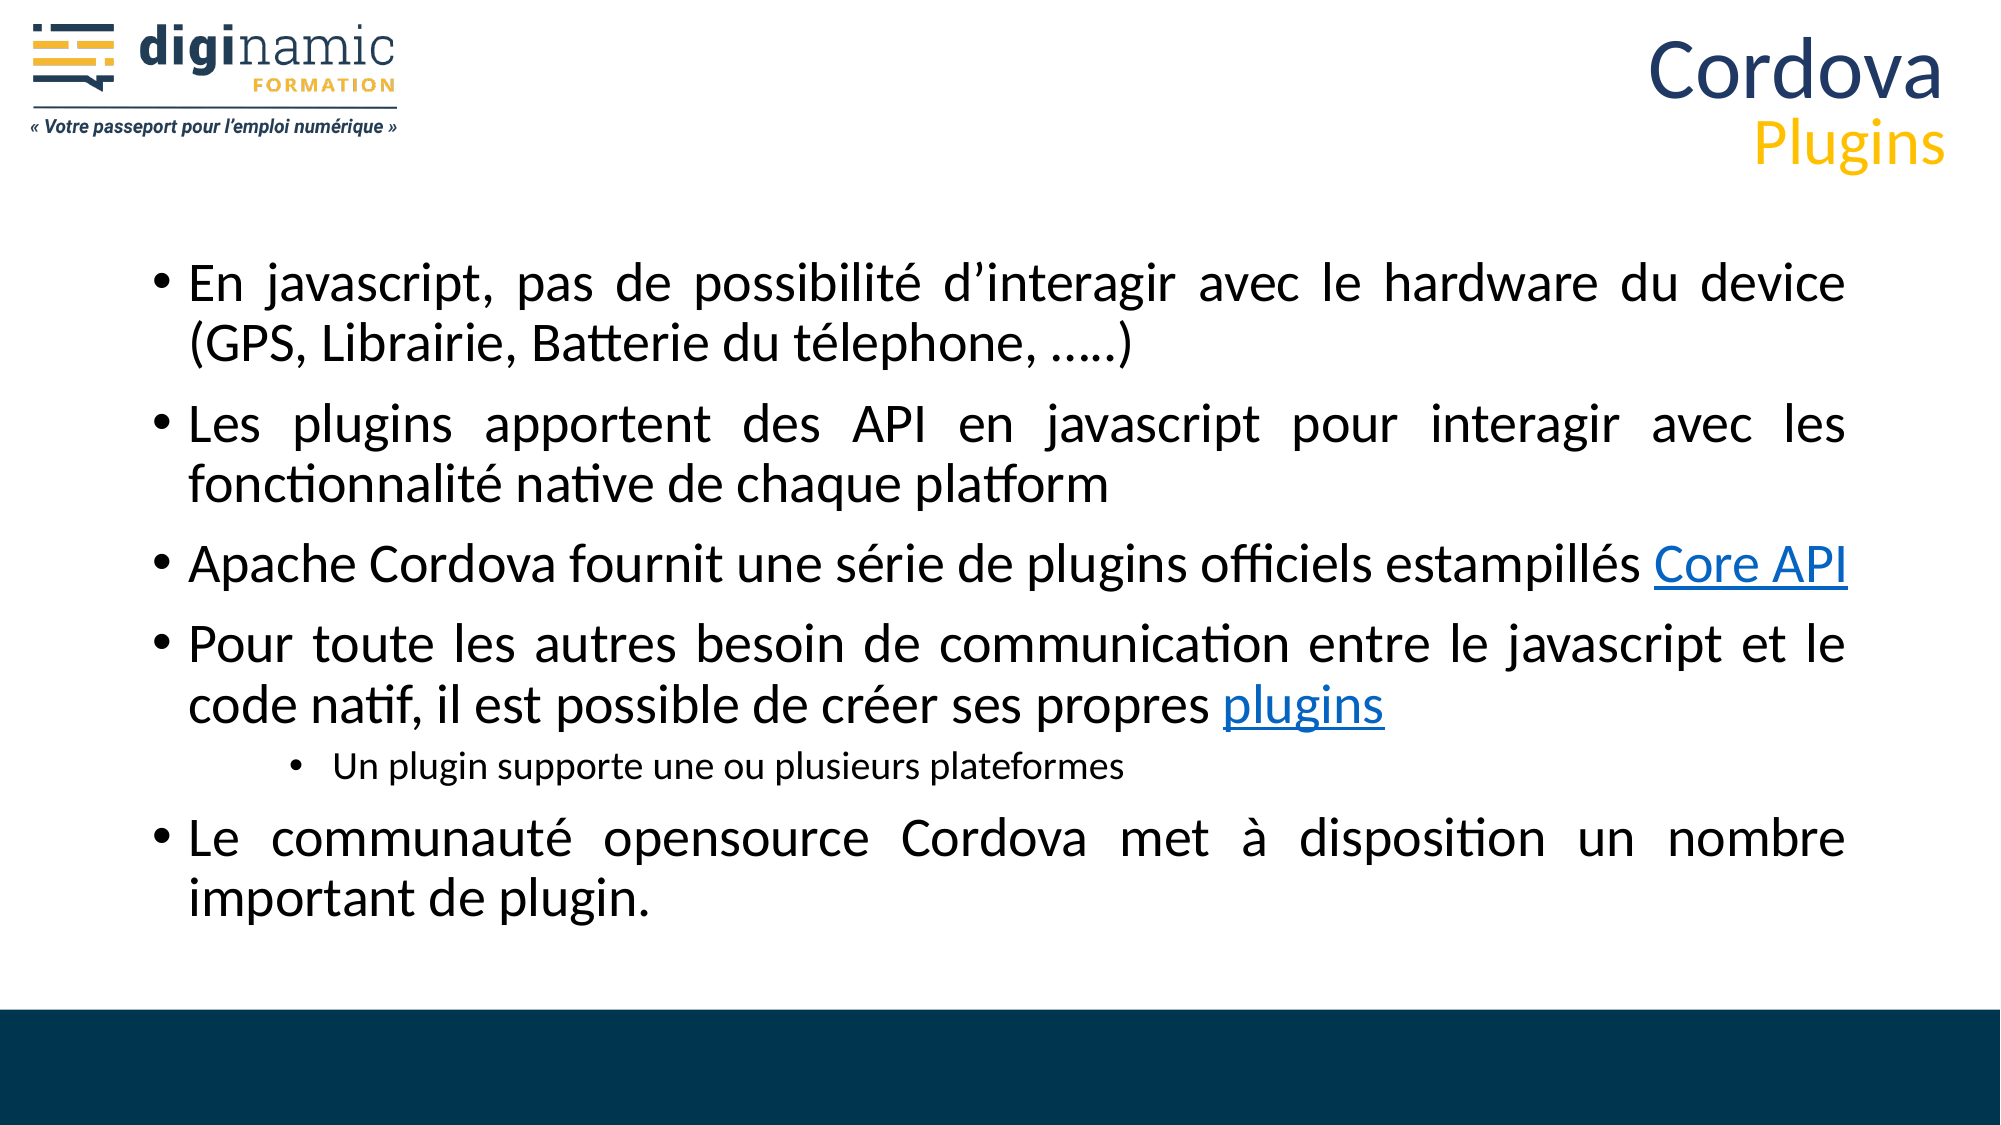

# Cordova
Plugins
En javascript, pas de possibilité d’interagir avec le hardware du device (GPS, Librairie, Batterie du télephone, …..)
Les plugins apportent des API en javascript pour interagir avec les fonctionnalité native de chaque platform
Apache Cordova fournit une série de plugins officiels estampillés Core API
Pour toute les autres besoin de communication entre le javascript et le code natif, il est possible de créer ses propres plugins
Un plugin supporte une ou plusieurs plateformes
Le communauté opensource Cordova met à disposition un nombre important de plugin.

www.diginamic.fr
15